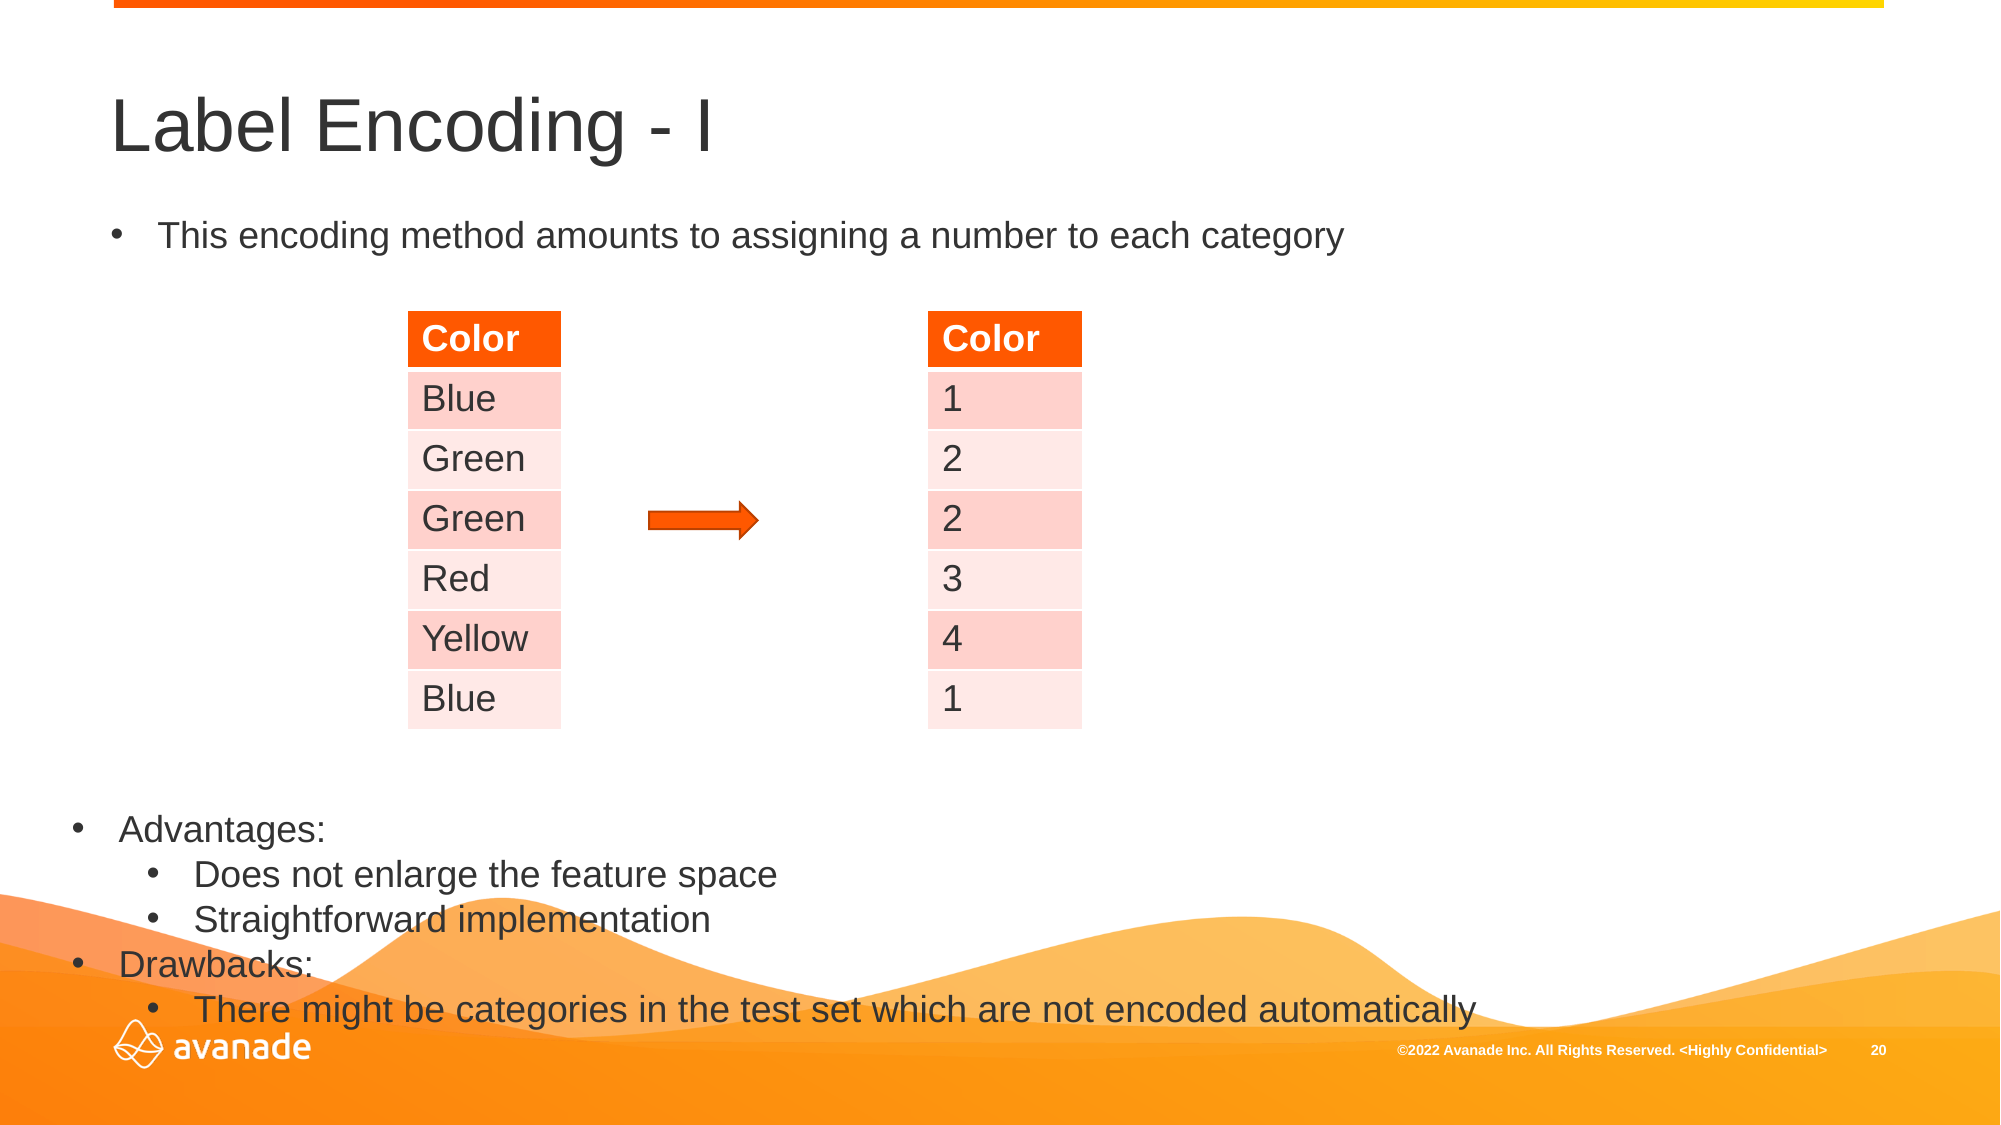

Label Encoding - I

This encoding method amounts to assigning a number to each category
| Color |
| --- |
| Blue |
| Green |
| Green |
| Red |
| Yellow |
| Blue |
| Color |
| --- |
| 1 |
| 2 |
| 2 |
| 3 |
| 4 |
| 1 |

Advantages:
Does not enlarge the feature space
Straightforward implementation
Drawbacks:
There might be categories in the test set which are not encoded automatically